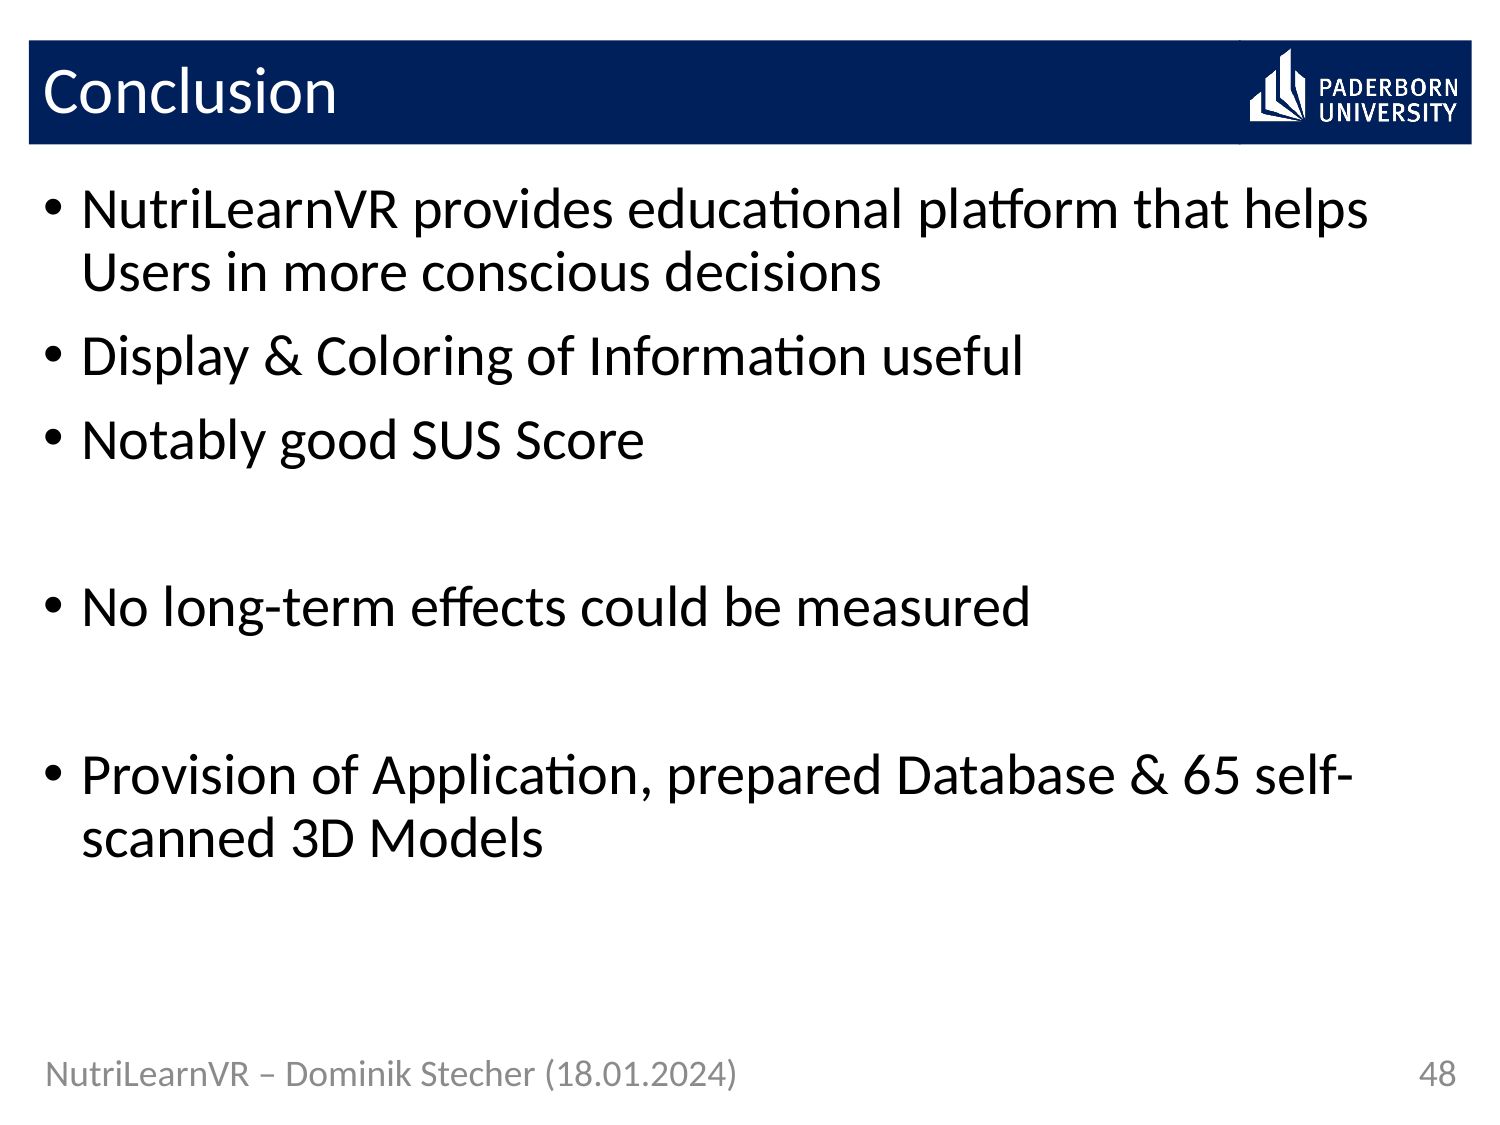

# Conclusion
NutriLearnVR provides educational platform that helps Users in more conscious decisions
Display & Coloring of Information useful
Notably good SUS Score

No long-term effects could be measured

Provision of Application, prepared Database & 65 self-scanned 3D Models

48